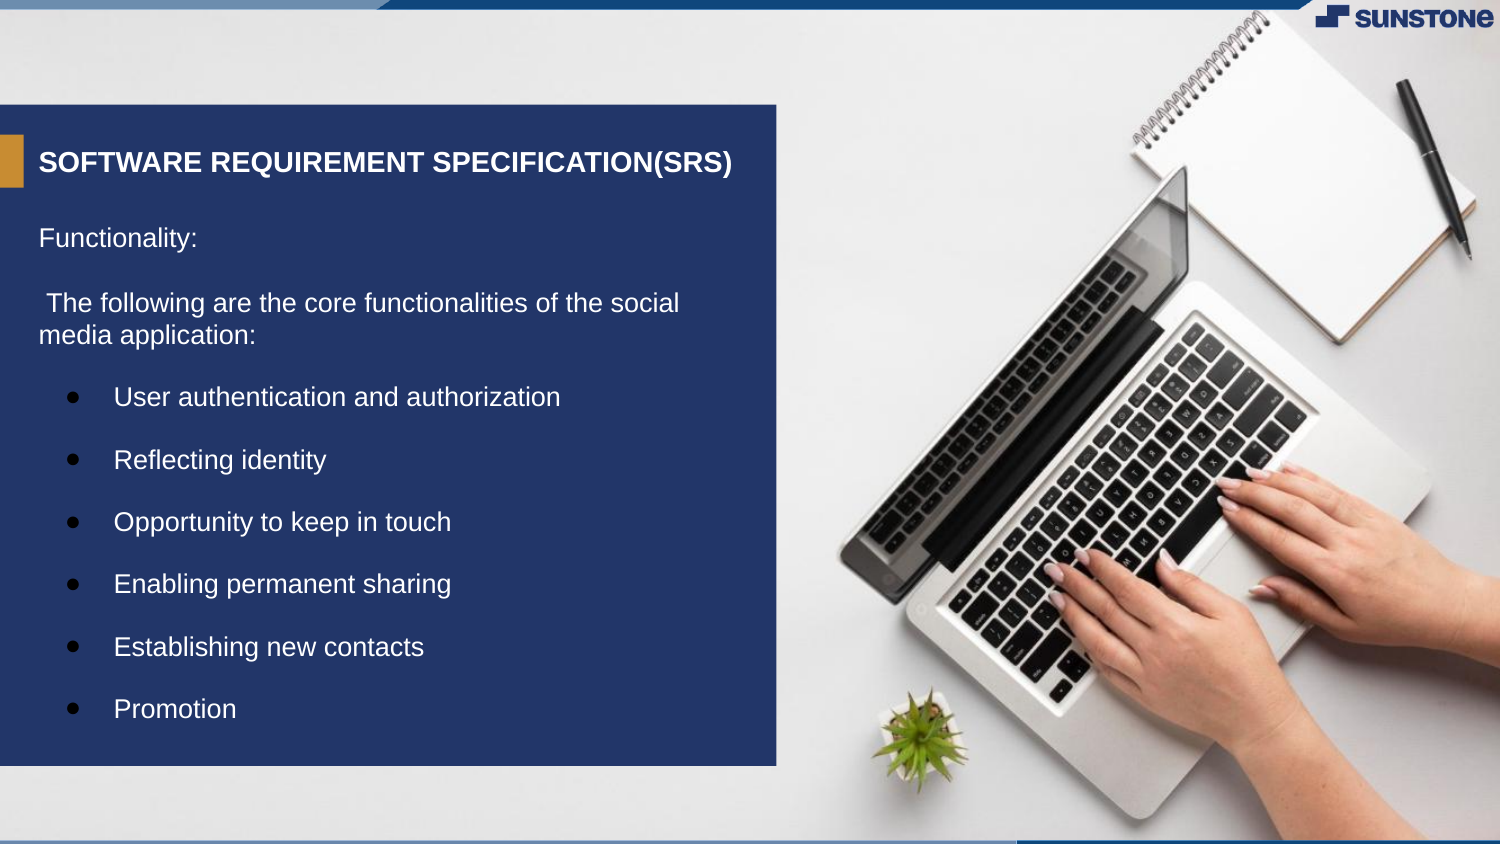

# SOFTWARE REQUIREMENT SPECIFICATION(SRS)
Functionality:

 The following are the core functionalities of the social       media application:
User authentication and authorization
Reflecting identity
Opportunity to keep in touch
Enabling permanent sharing
Establishing new contacts
Promotion